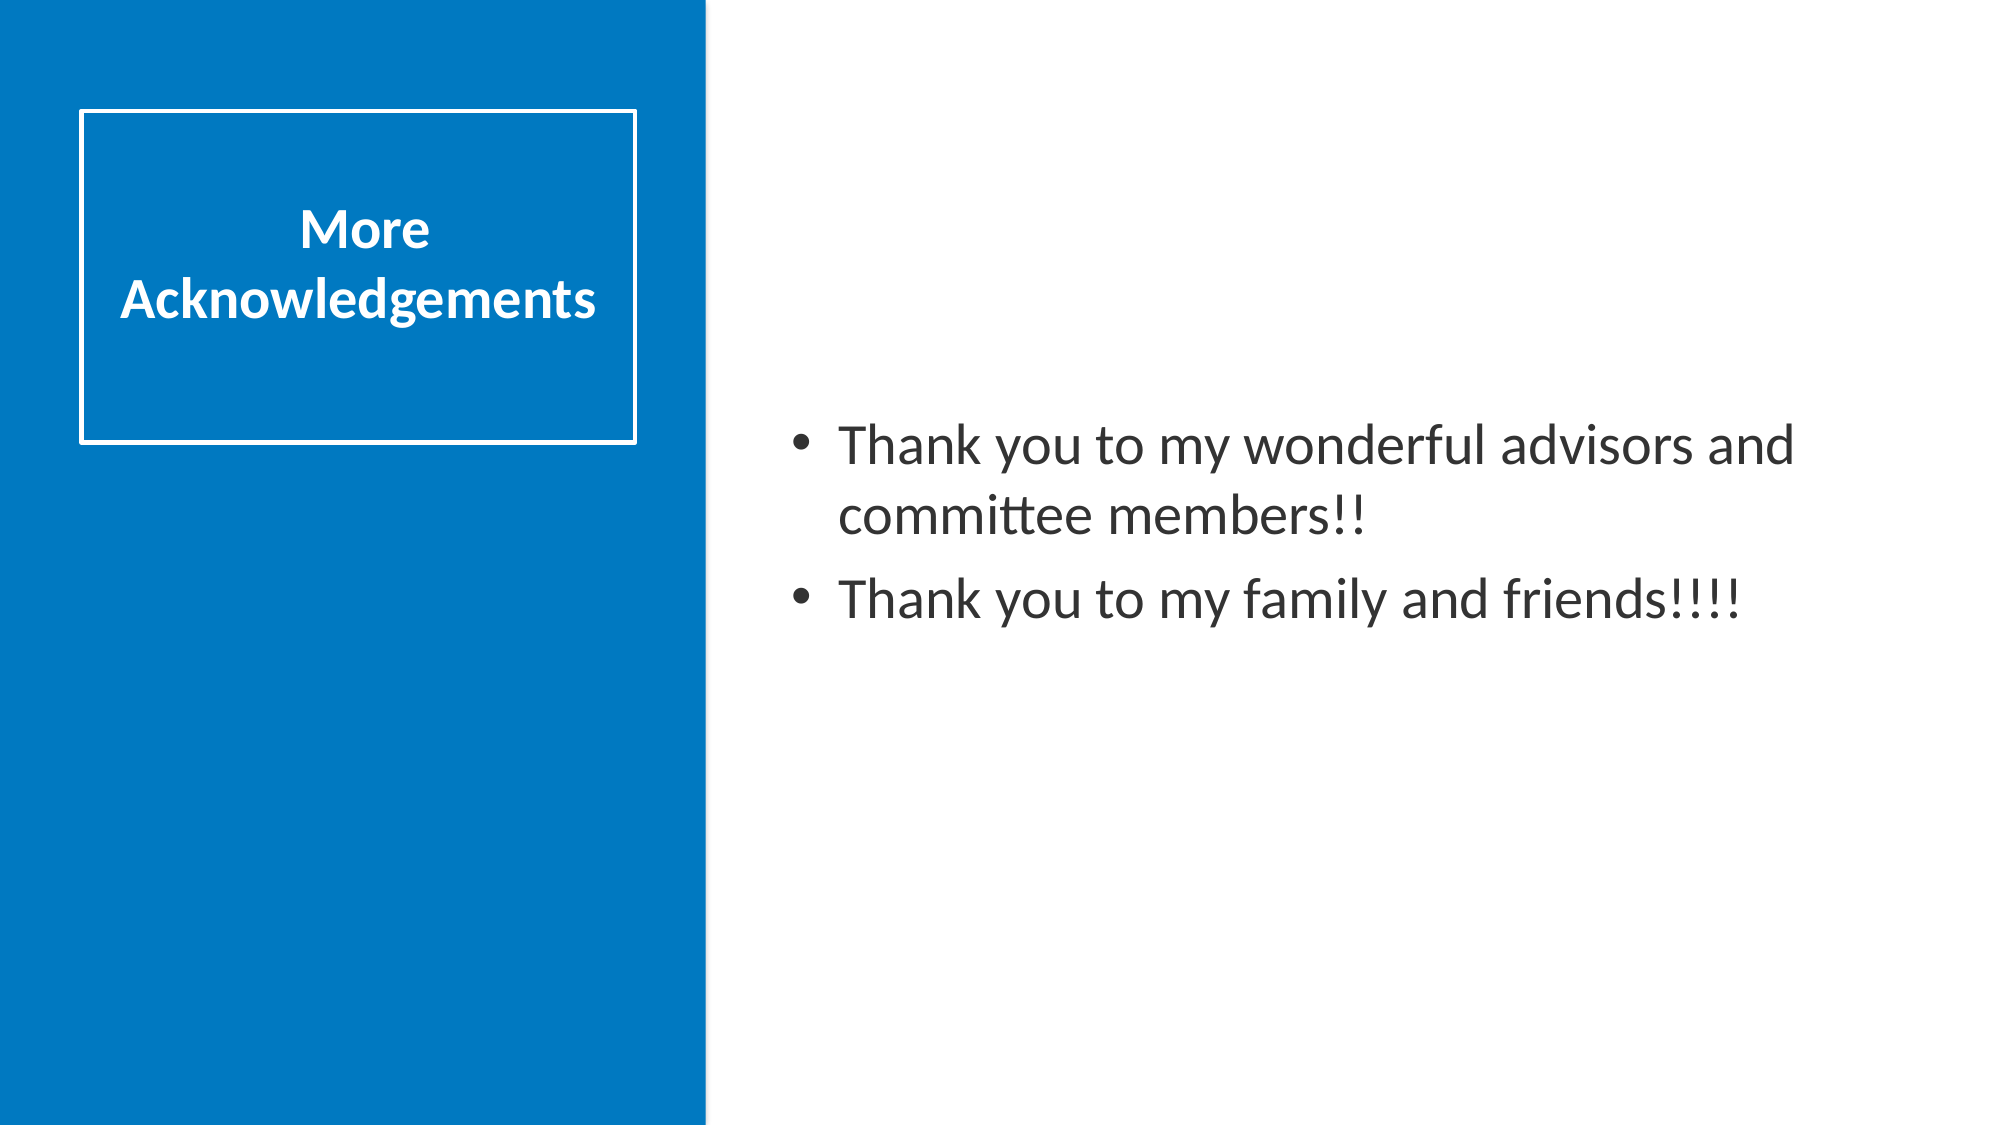

More Acknowledgements
Thank you to my wonderful advisors and committee members!!
Thank you to my family and friends!!!!